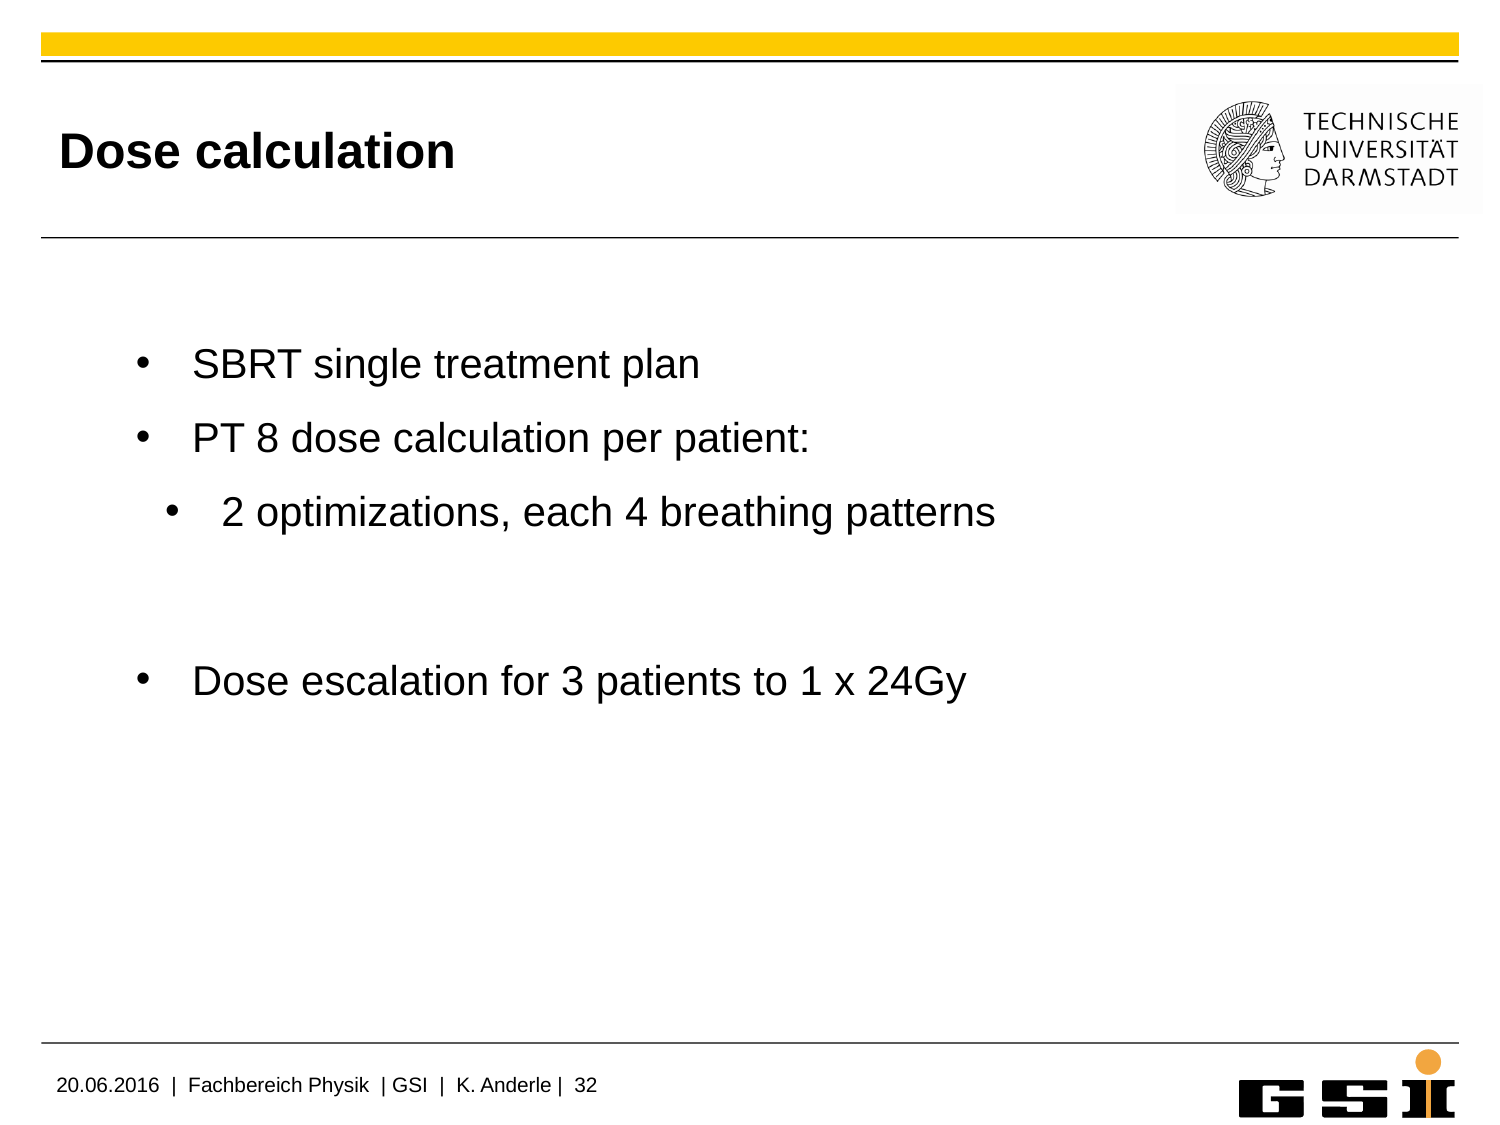

# Dose calculation
SBRT single treatment plan
PT 8 dose calculation per patient:
2 optimizations, each 4 breathing patterns

Dose escalation for 3 patients to 1 x 24Gy